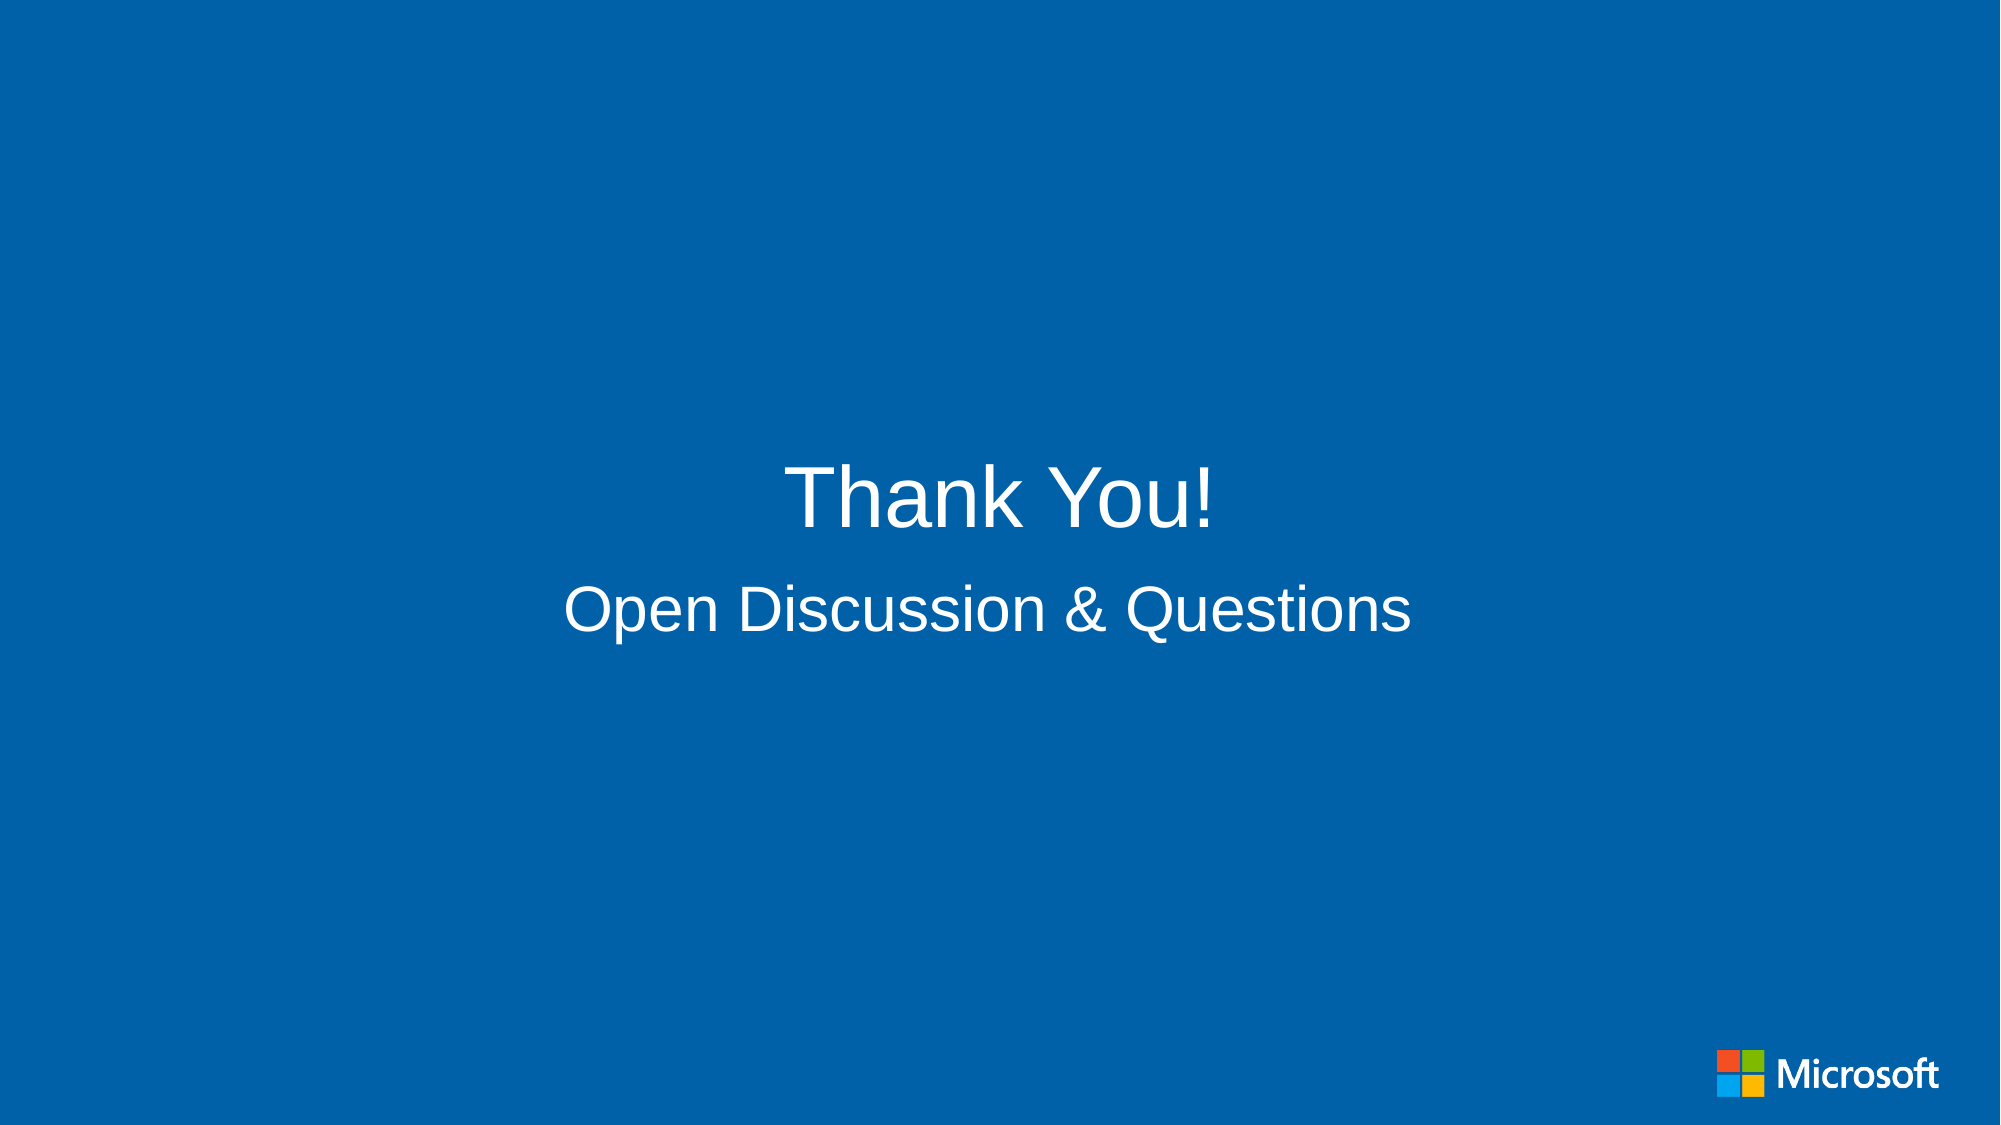

# Thank You! Open Discussion & Questions